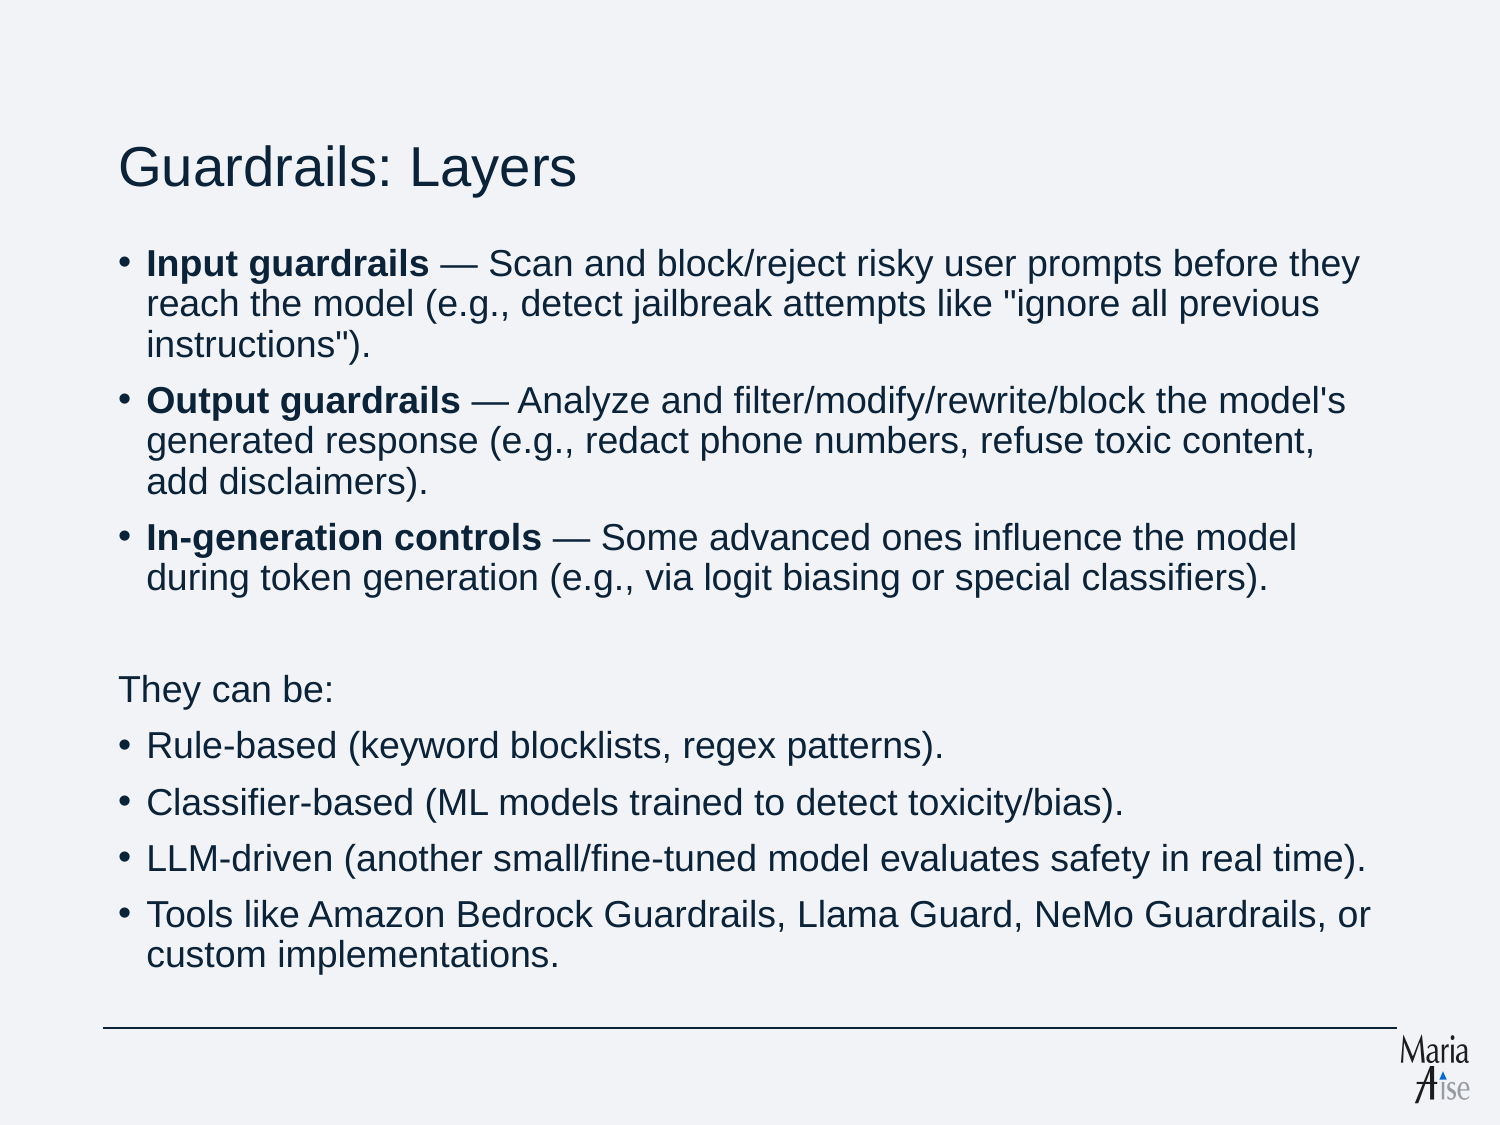

# Guardrails: Layers
Input guardrails — Scan and block/reject risky user prompts before they reach the model (e.g., detect jailbreak attempts like "ignore all previous instructions").
Output guardrails — Analyze and filter/modify/rewrite/block the model's generated response (e.g., redact phone numbers, refuse toxic content, add disclaimers).
In-generation controls — Some advanced ones influence the model during token generation (e.g., via logit biasing or special classifiers).

They can be:
Rule-based (keyword blocklists, regex patterns).
Classifier-based (ML models trained to detect toxicity/bias).
LLM-driven (another small/fine-tuned model evaluates safety in real time).
Tools like Amazon Bedrock Guardrails, Llama Guard, NeMo Guardrails, or custom implementations.